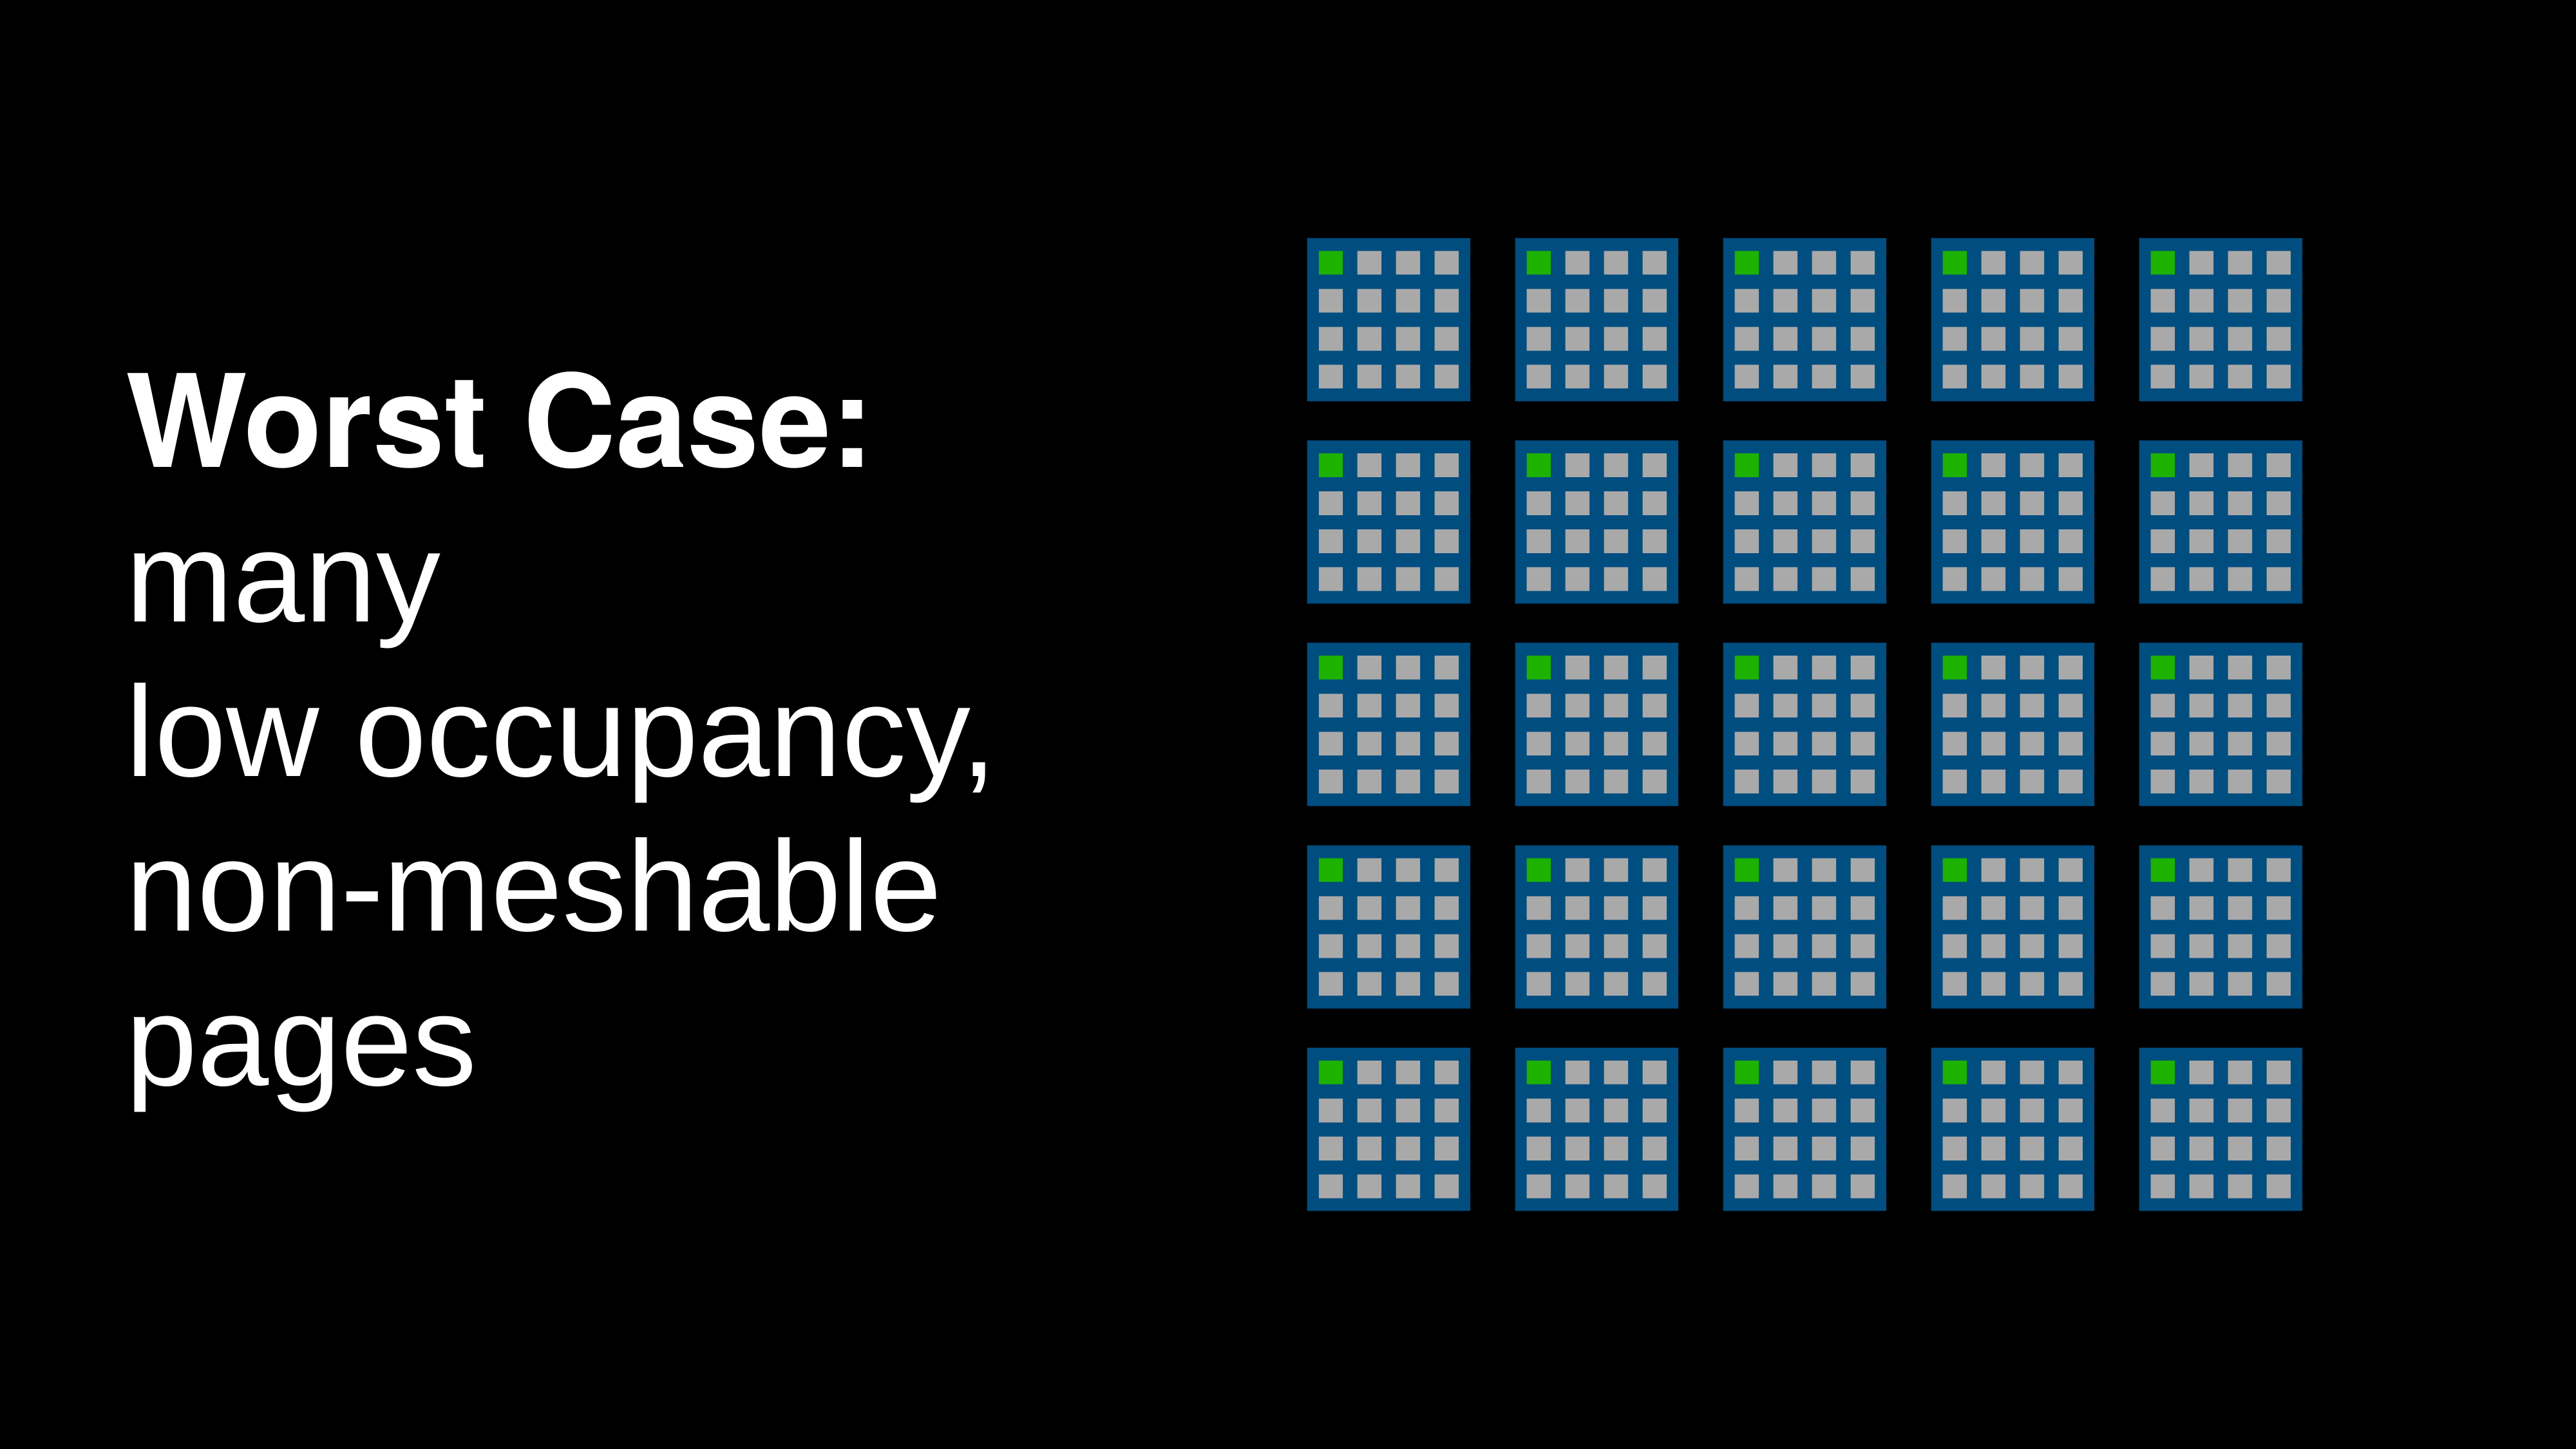

Worst Case:
many
low occupancy, non-meshable pages